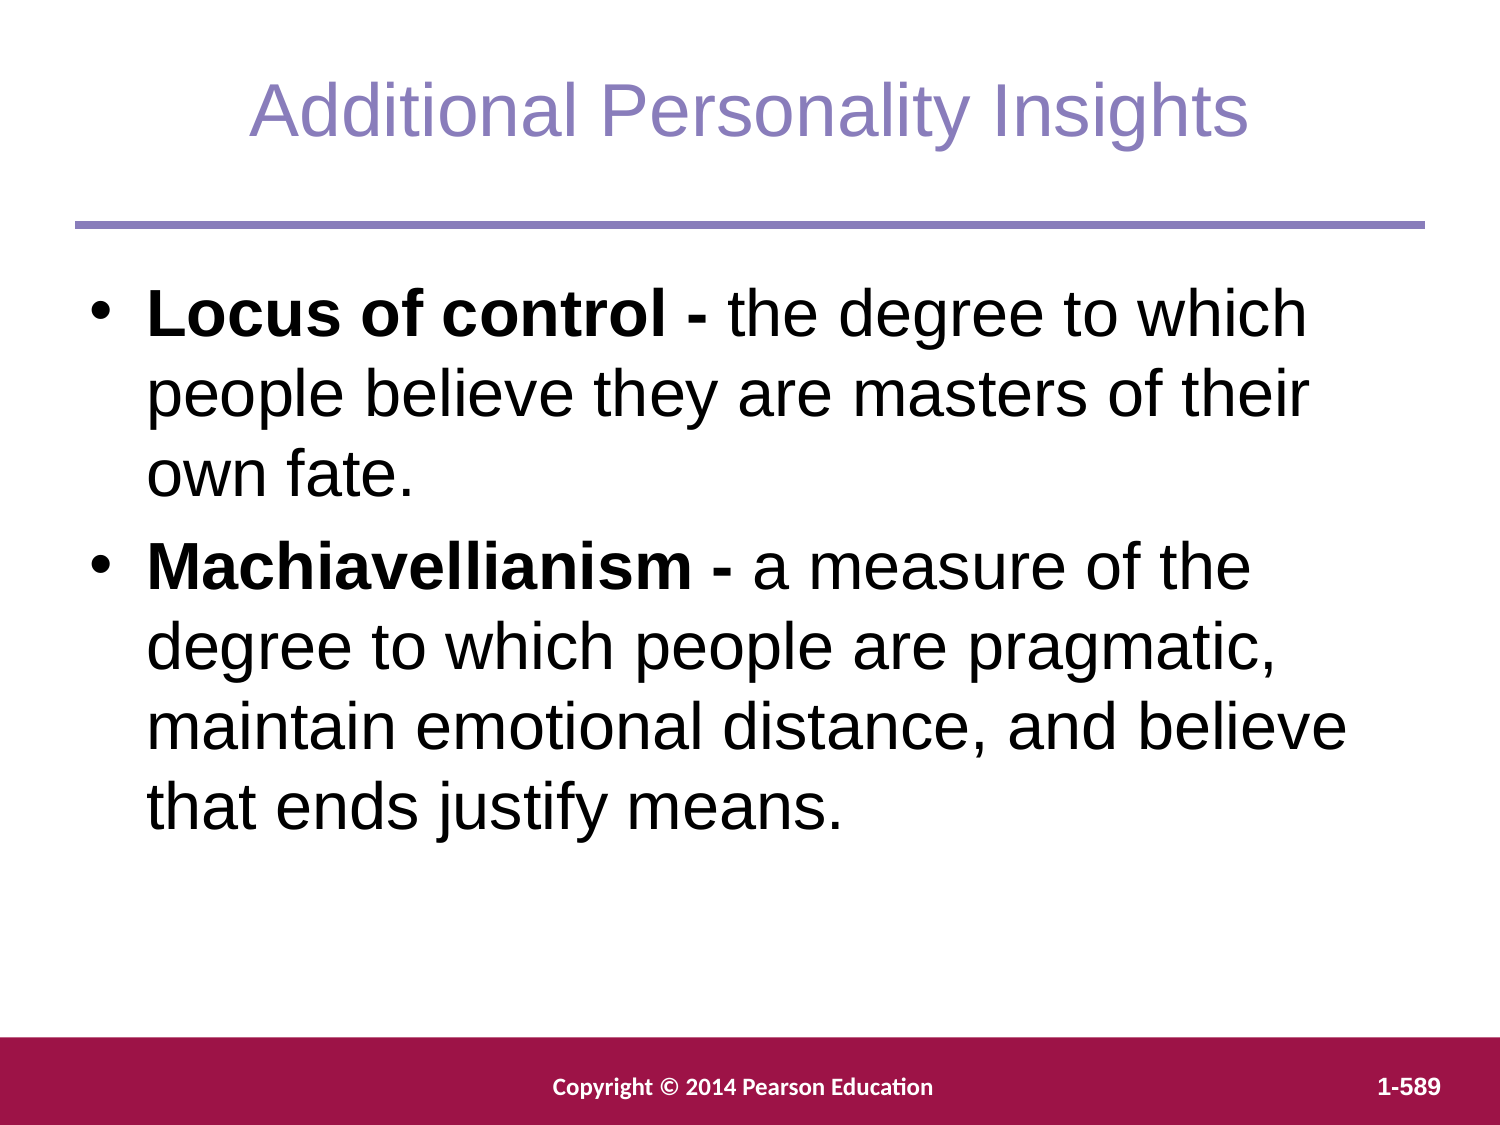

Additional Personality Insights
Locus of control - the degree to which people believe they are masters of their own fate.
Machiavellianism - a measure of the degree to which people are pragmatic, maintain emotional distance, and believe that ends justify means.